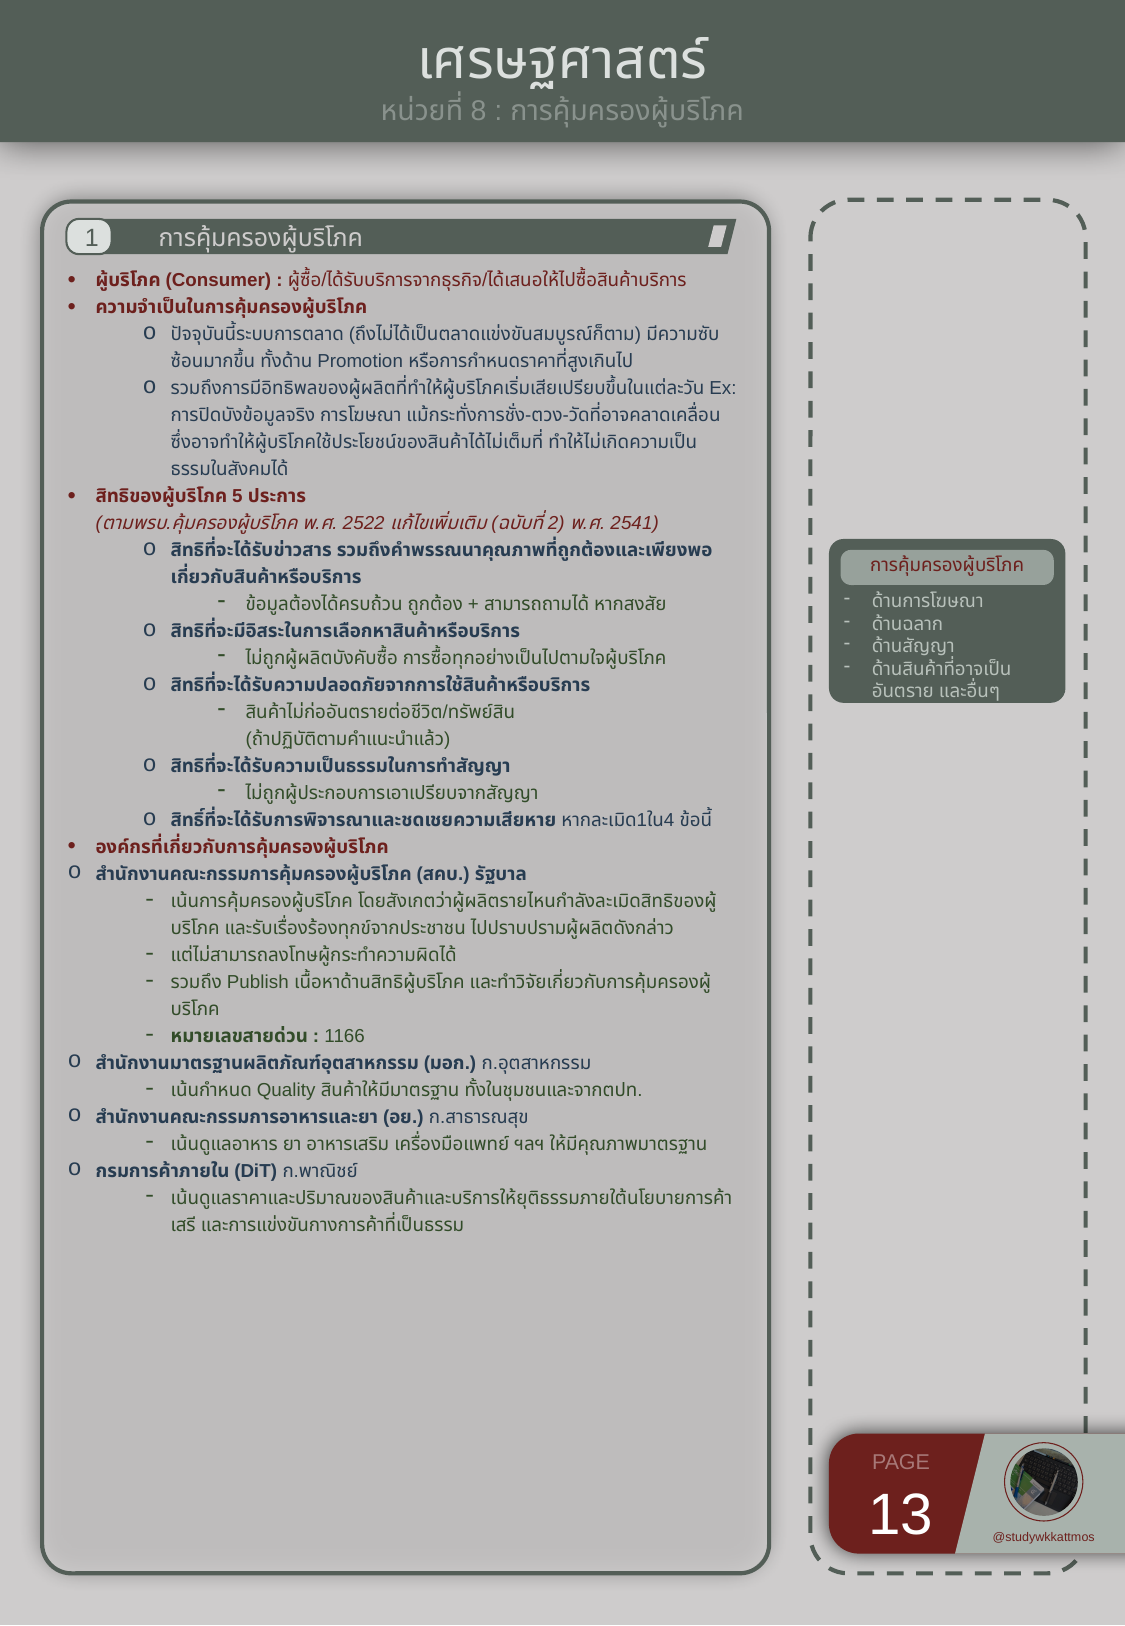

เศรษฐศาสตร์
หน่วยที่ 8 : การคุ้มครองผู้บริโภค

1
การคุ้มครองผู้บริโภค

ผู้บริโภค (Consumer) : ผู้ซื้อ/ได้รับบริการจากธุรกิจ/ได้เสนอให้ไปซื้อสินค้าบริการ
ความจำเป็นในการคุ้มครองผู้บริโภค
ปัจจุบันนี้ระบบการตลาด (ถึงไม่ได้เป็นตลาดแข่งขันสมบูรณ์ก็ตาม) มีความซับซ้อนมากขึ้น ทั้งด้าน Promotion หรือการกำหนดราคาที่สูงเกินไป
รวมถึงการมีอิทธิพลของผู้ผลิตที่ทำให้ผู้บริโภคเริ่มเสียเปรียบขึ้นในแต่ละวัน Ex: การปิดบังข้อมูลจริง การโฆษณา แม้กระทั่งการชั่ง-ตวง-วัดที่อาจคลาดเคลื่อน ซึ่งอาจทำให้ผู้บริโภคใช้ประโยชน์ของสินค้าได้ไม่เต็มที่ ทำให้ไม่เกิดความเป็นธรรมในสังคมได้
สิทธิของผู้บริโภค 5 ประการ
(ตามพรบ.คุ้มครองผู้บริโภค พ.ศ. 2522 แก้ไขเพิ่มเติม (ฉบับที่ 2) พ.ศ. 2541)
สิทธิที่จะได้รับข่าวสาร รวมถึงคําพรรณนาคุณภาพที่ถูกต้องและเพียงพอเกี่ยวกับสินค้าหรือบริการ
ข้อมูลต้องได้ครบถ้วน ถูกต้อง + สามารถถามได้ หากสงสัย
สิทธิที่จะมีอิสระในการเลือกหาสินค้าหรือบริการ
ไม่ถูกผู้ผลิตบังคับซื้อ การซื้อทุกอย่างเป็นไปตามใจผู้บริโภค
สิทธิที่จะได้รับความปลอดภัยจากการใช้สินค้าหรือบริการ
สินค้าไม่ก่ออันตรายต่อชีวิต/ทรัพย์สิน
(ถ้าปฏิบัติตามคำแนะนำแล้ว)
สิทธิที่จะได้รับความเป็นธรรมในการทําสัญญา
ไม่ถูกผู้ประกอบการเอาเปรียบจากสัญญา
สิทธิ์ที่จะได้รับการพิจารณาและชดเชยความเสียหาย หากละเมิด1ใน4 ข้อนี้
องค์กรที่เกี่ยวกับการคุ้มครองผู้บริโภค
สำนักงานคณะกรรมการคุ้มครองผู้บริโภค (สคบ.) รัฐบาล
เน้นการคุ้มครองผู้บริโภค โดยสังเกตว่าผู้ผลิตรายไหนกำลังละเมิดสิทธิของผู้บริโภค และรับเรื่องร้องทุกข์จากประชาชน ไปปราบปรามผู้ผลิตดังกล่าว
แต่ไม่สามารถลงโทษผู้กระทำความผิดได้
รวมถึง Publish เนื้อหาด้านสิทธิผู้บริโภค และทำวิจัยเกี่ยวกับการคุ้มครองผู้บริโภค
หมายเลขสายด่วน : 1166
สำนักงานมาตรฐานผลิตภัณฑ์อุตสาหกรรม (มอก.) ก.อุตสาหกรรม
เน้นกำหนด Quality สินค้าให้มีมาตรฐาน ทั้งในชุมชนและจากตปท.
สำนักงานคณะกรรมการอาหารและยา (อย.) ก.สาธารณสุข
เน้นดูแลอาหาร ยา อาหารเสริม เครื่องมือแพทย์ ฯลฯ ให้มีคุณภาพมาตรฐาน
กรมการค้าภายใน (DiT) ก.พาณิชย์
เน้นดูแลราคาและปริมาณของสินค้าและบริการให้ยุติธรรมภายใต้นโยบายการค้าเสรี และการแข่งขันกางการค้าที่เป็นธรรม

การคุ้มครองผู้บริโภค
ด้านการโฆษณา
ด้านฉลาก
ด้านสัญญา
ด้านสินค้าที่อาจเป็นอันตราย และอื่นๆ

PAGE

13
@studywkkattmos